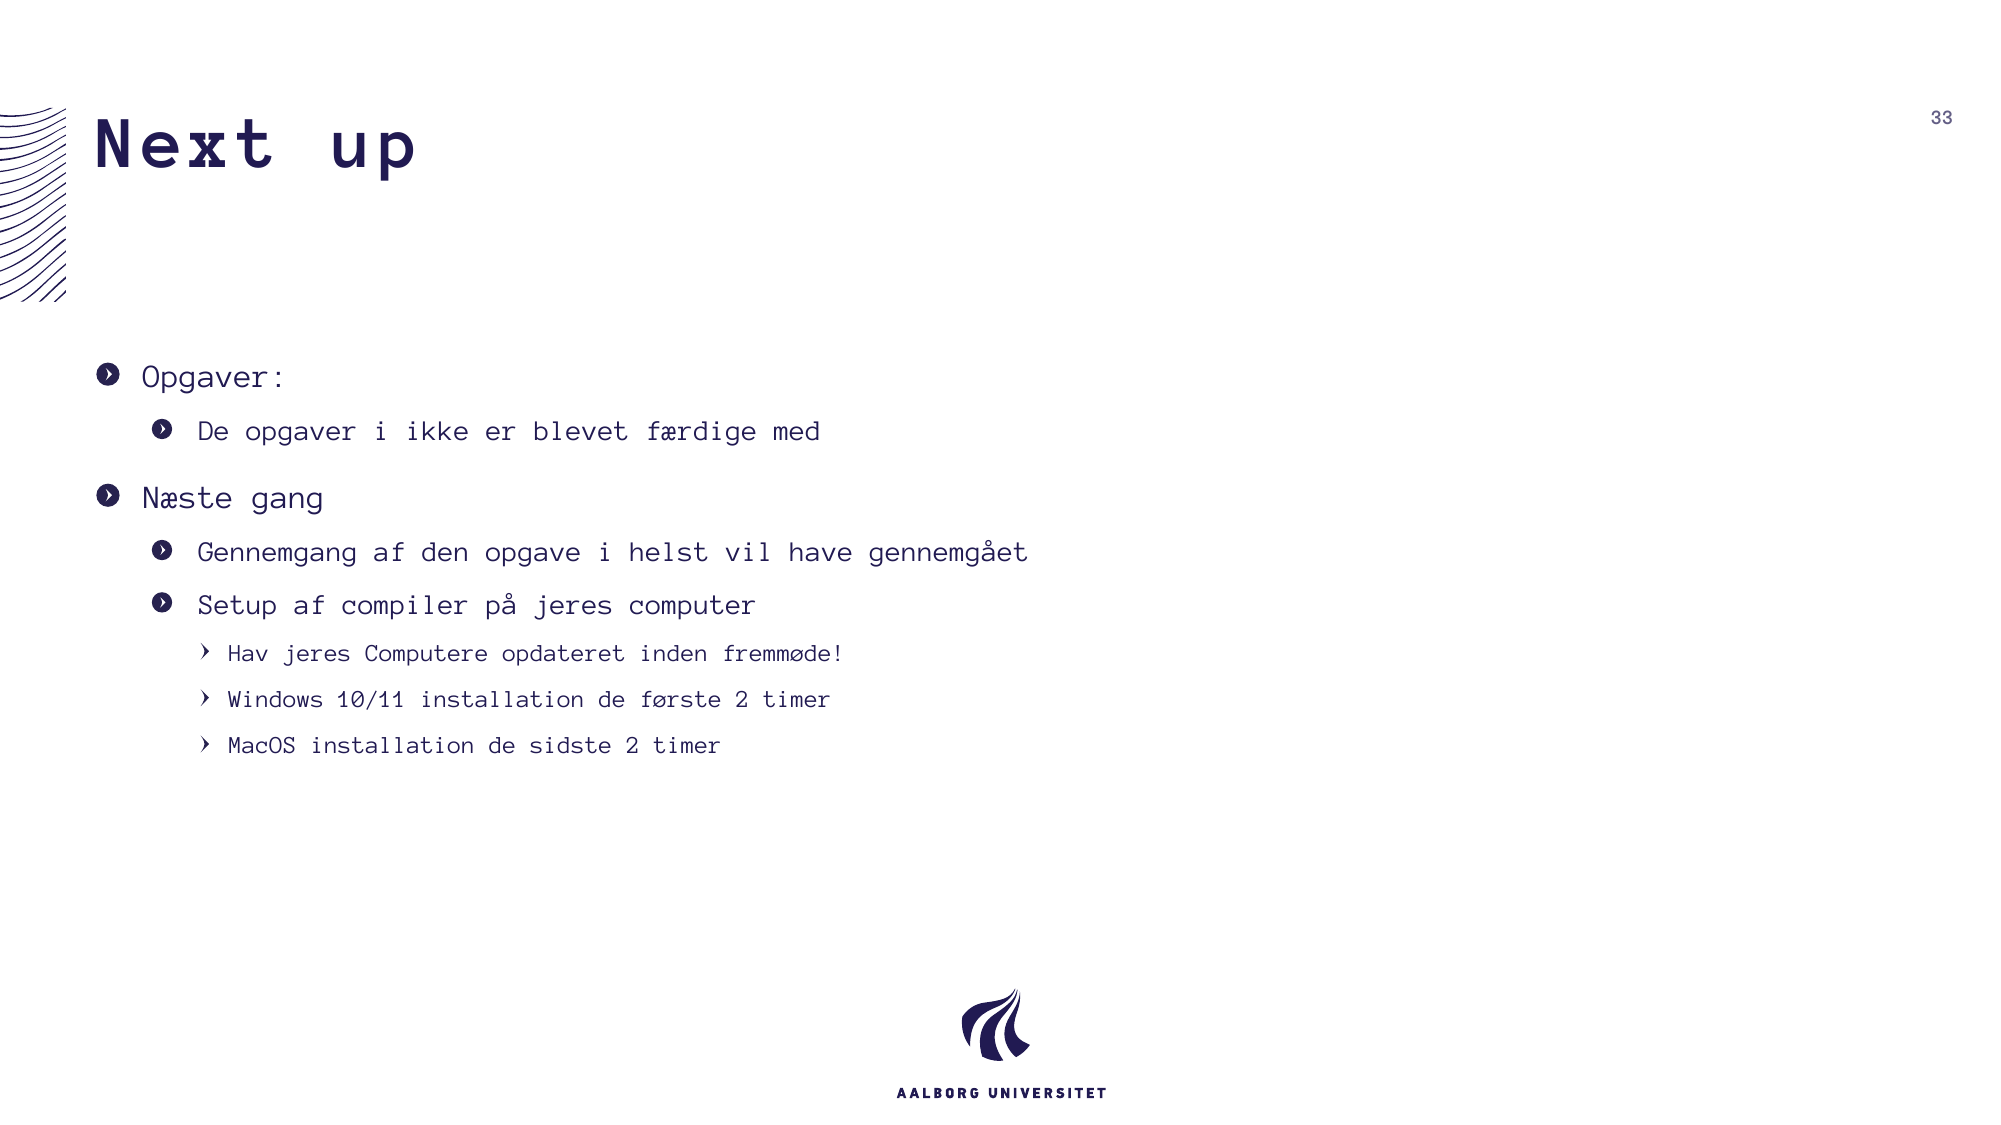

# Next up
33
Opgaver:
De opgaver i ikke er blevet færdige med
Næste gang
Gennemgang af den opgave i helst vil have gennemgået
Setup af compiler på jeres computer
Hav jeres Computere opdateret inden fremmøde!
Windows 10/11 installation de første 2 timer
MacOS installation de sidste 2 timer